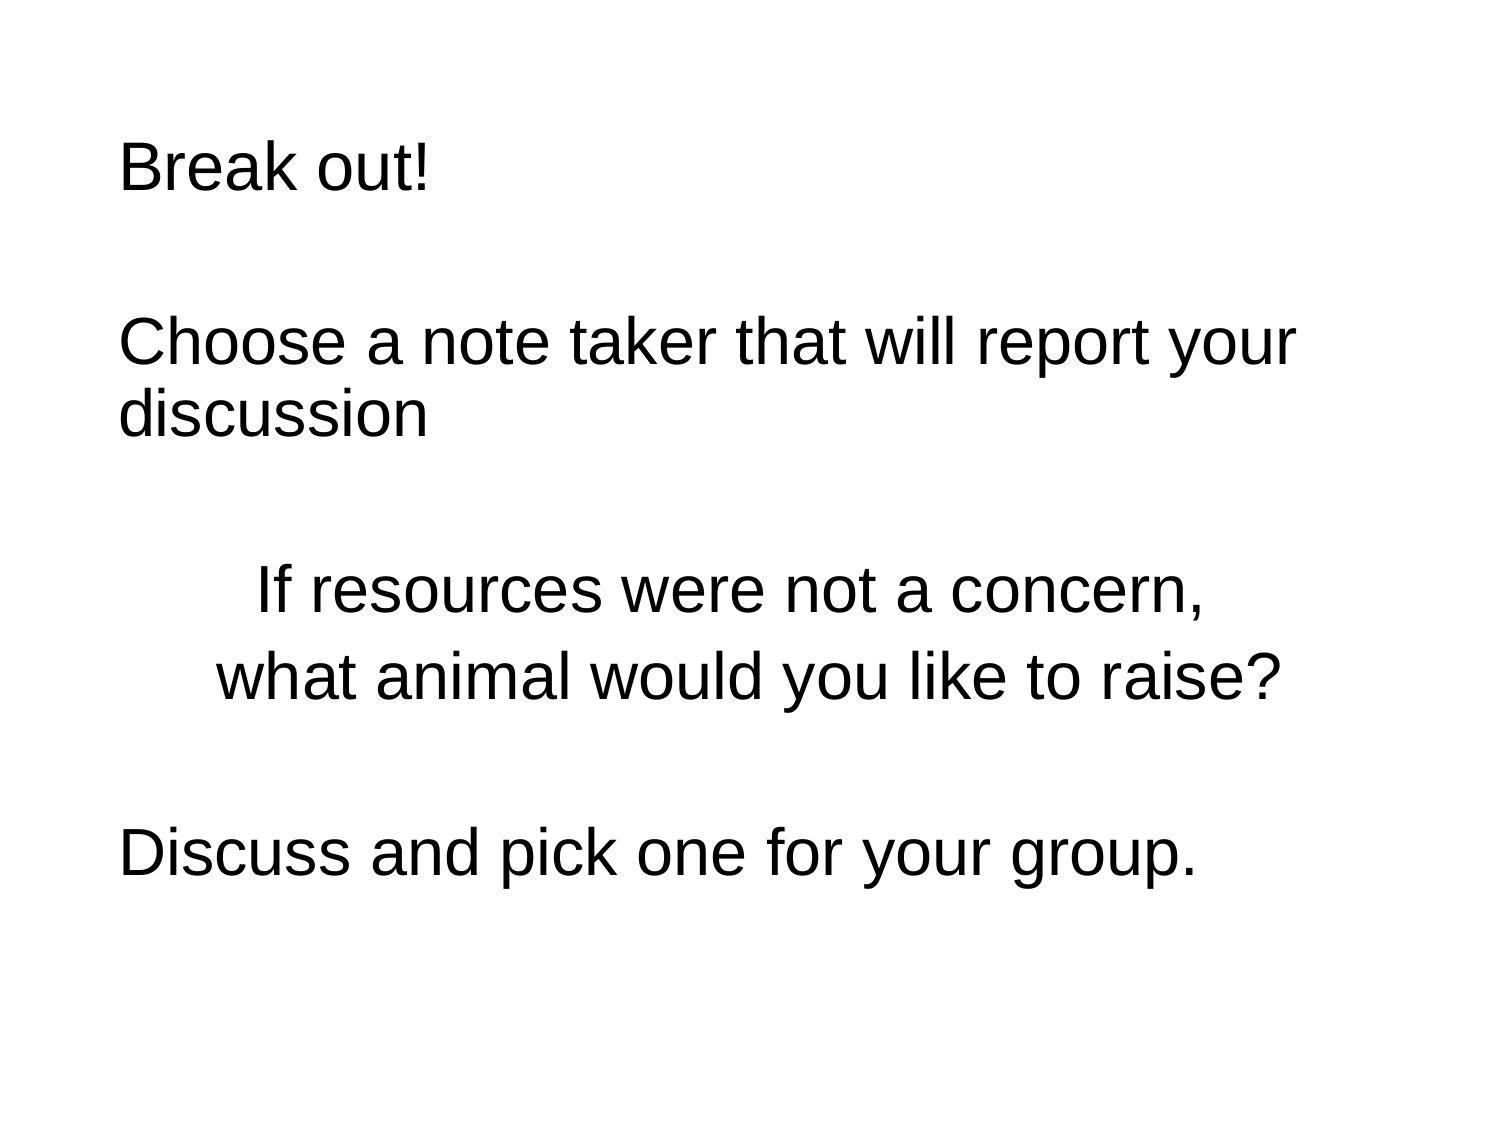

# Break out!
Choose a note taker that will report your discussion

If resources were not a concern,
what animal would you like to raise?

Discuss and pick one for your group.